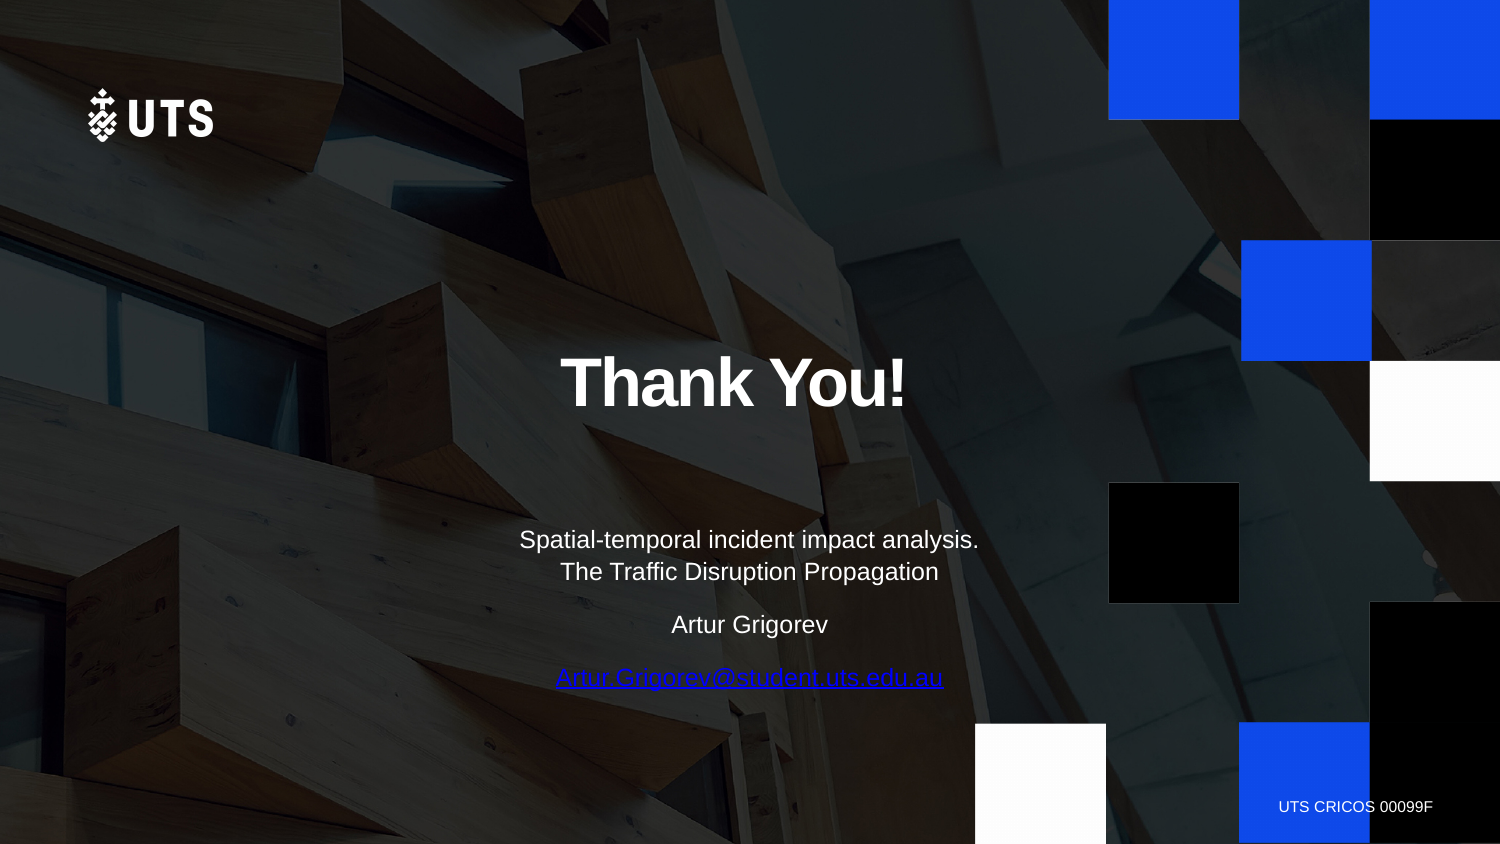

# Thank You!
Spatial-temporal incident impact analysis.
The Traffic Disruption Propagation
Artur Grigorev
Artur.Grigorev@student.uts.edu.au